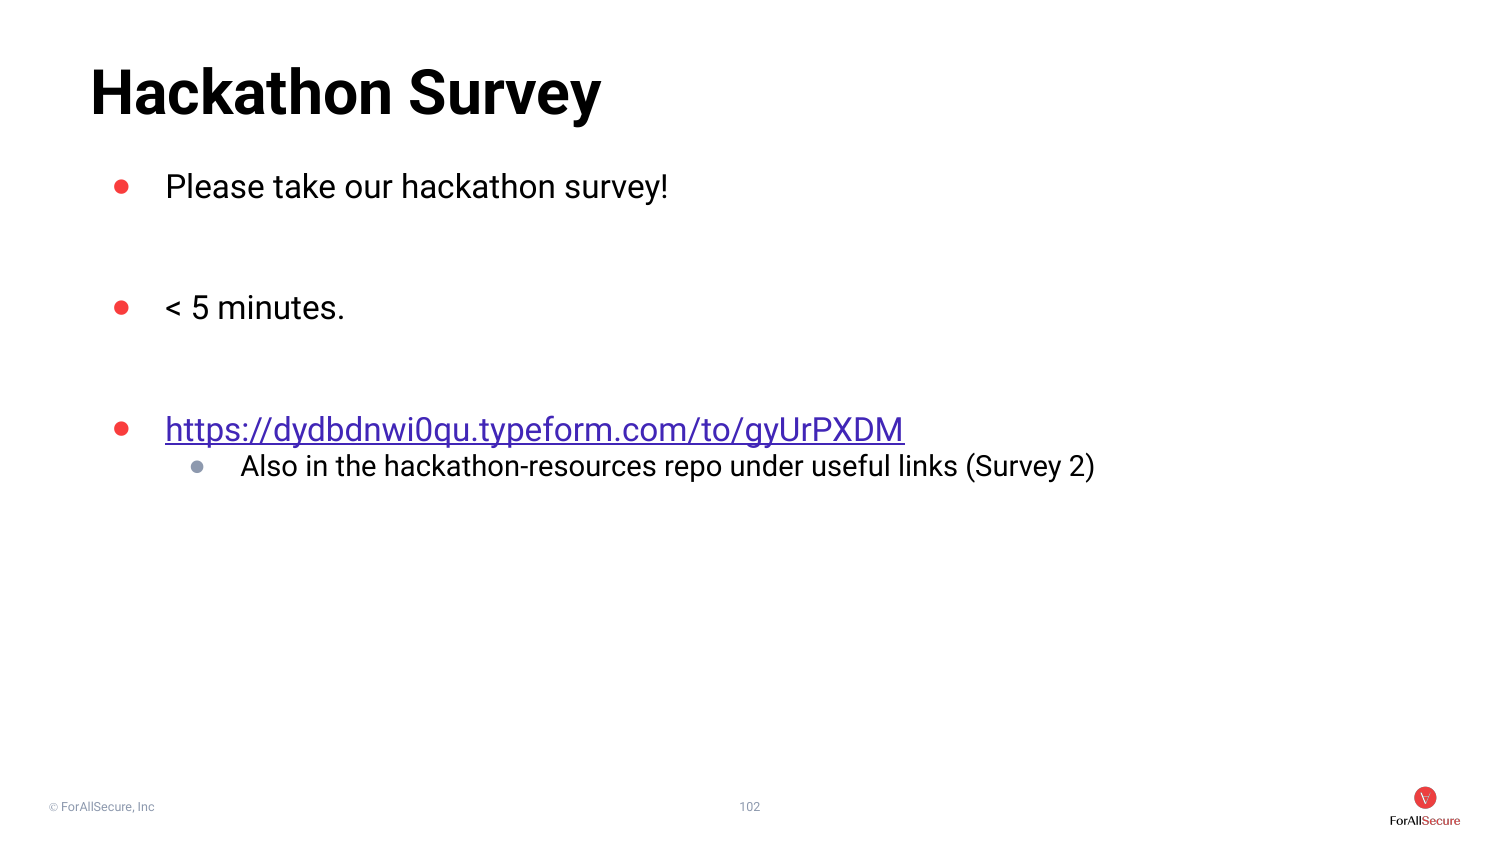

# Hackathon Survey
Please take our hackathon survey!

< 5 minutes.

https://dydbdnwi0qu.typeform.com/to/gyUrPXDM
Also in the hackathon-resources repo under useful links (Survey 2)